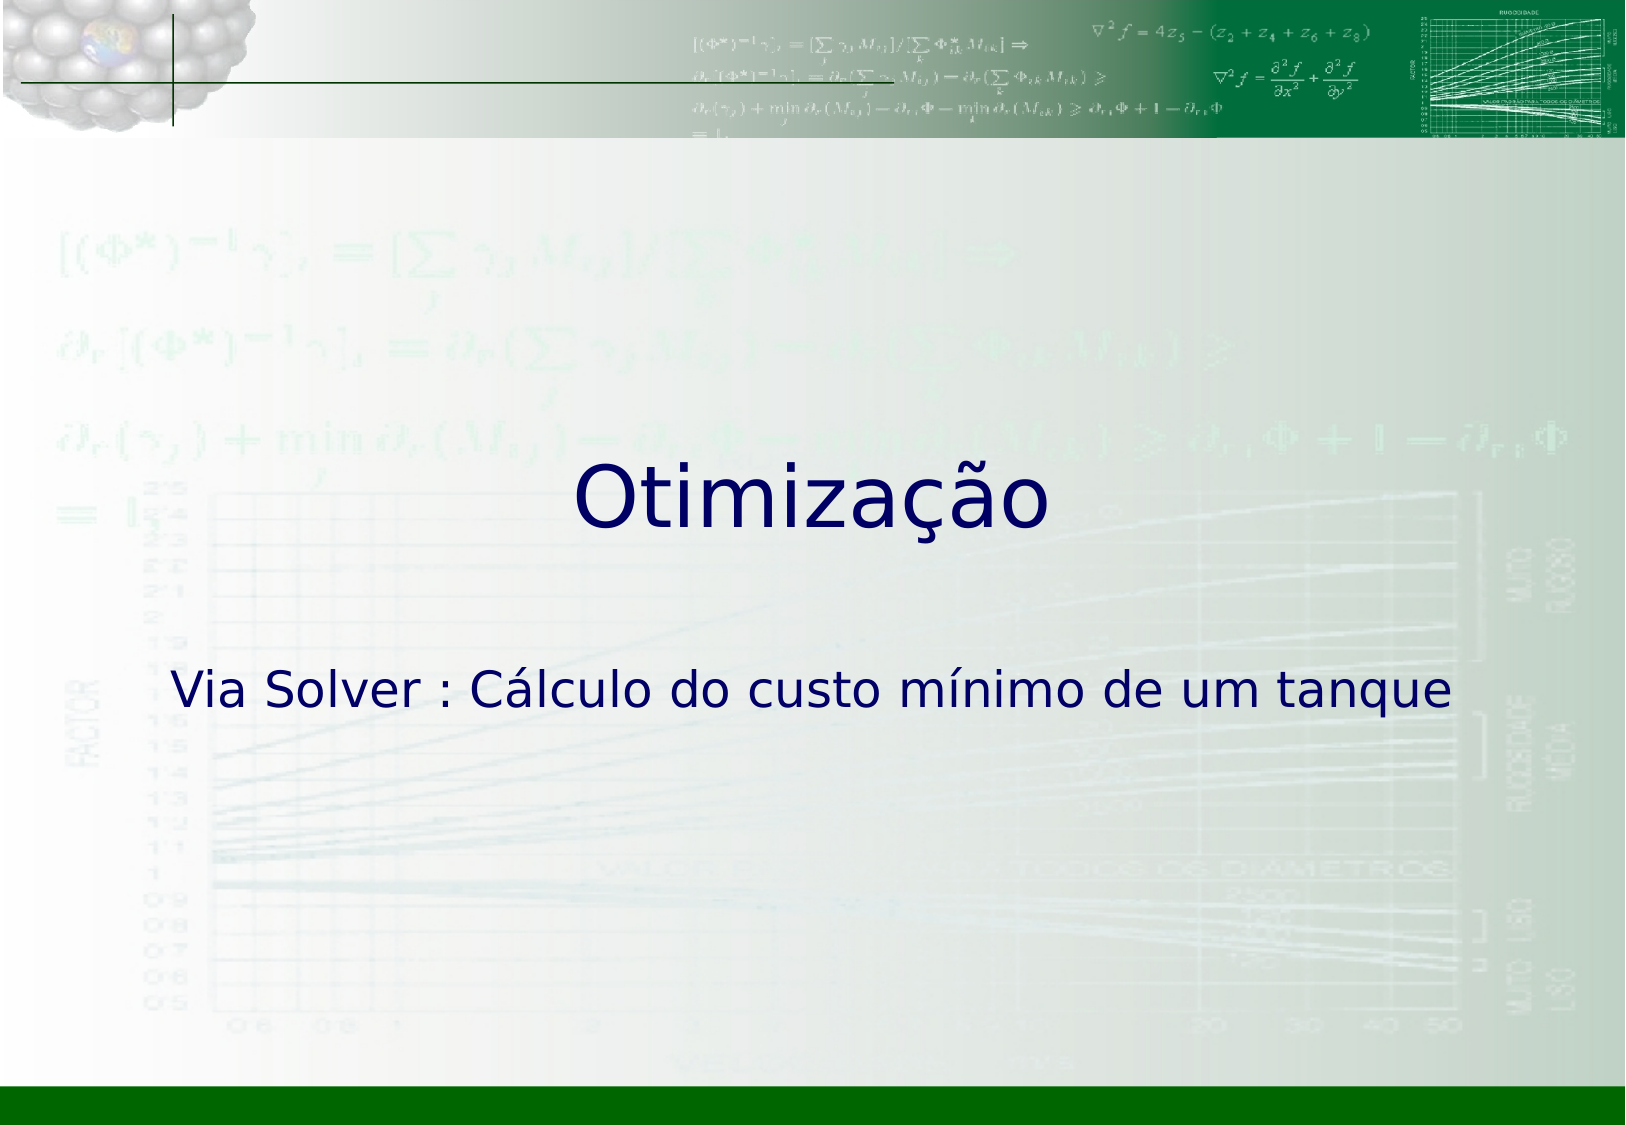

# Otimização
Via Solver : Cálculo do custo mínimo de um tanque